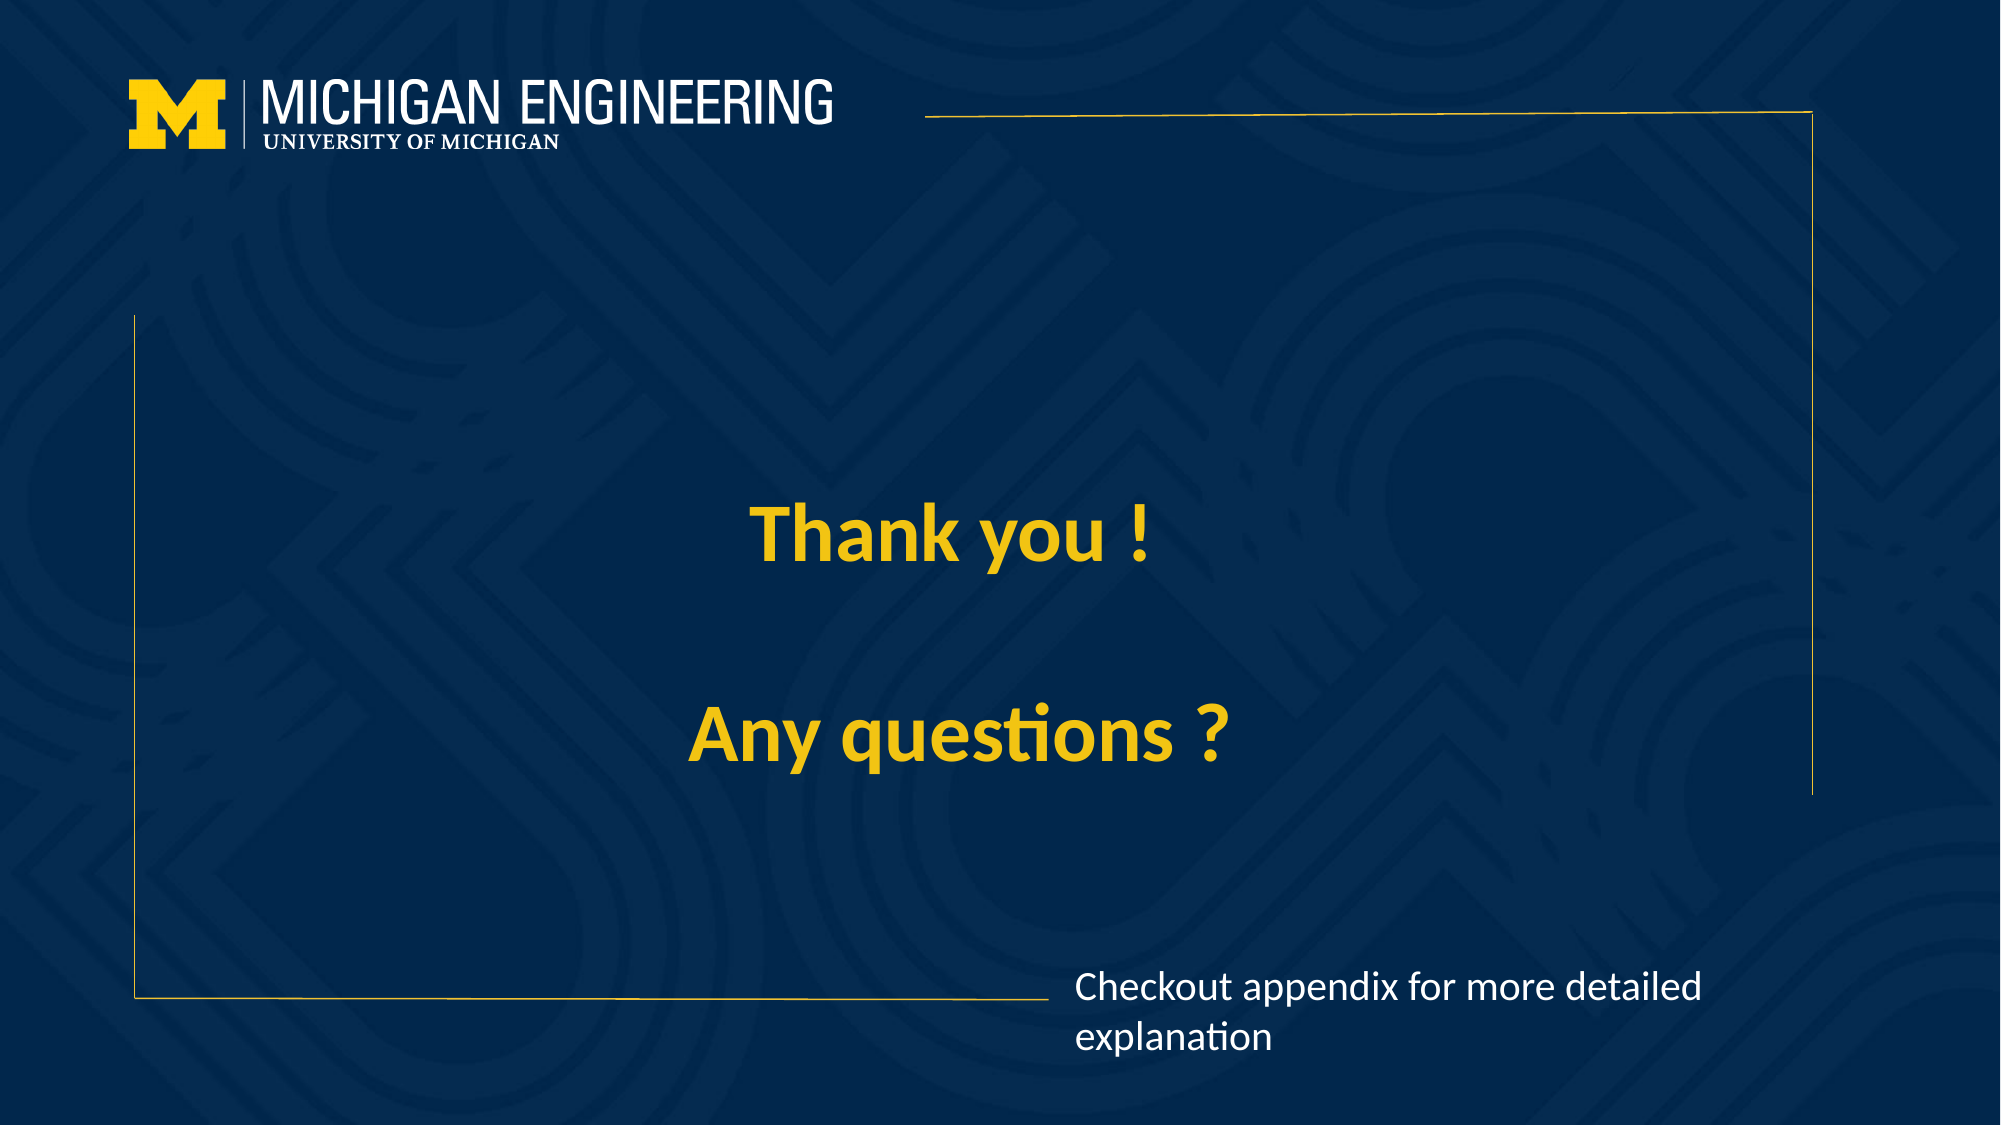

Thank you !
Any questions ?
Checkout appendix for more detailed explanation